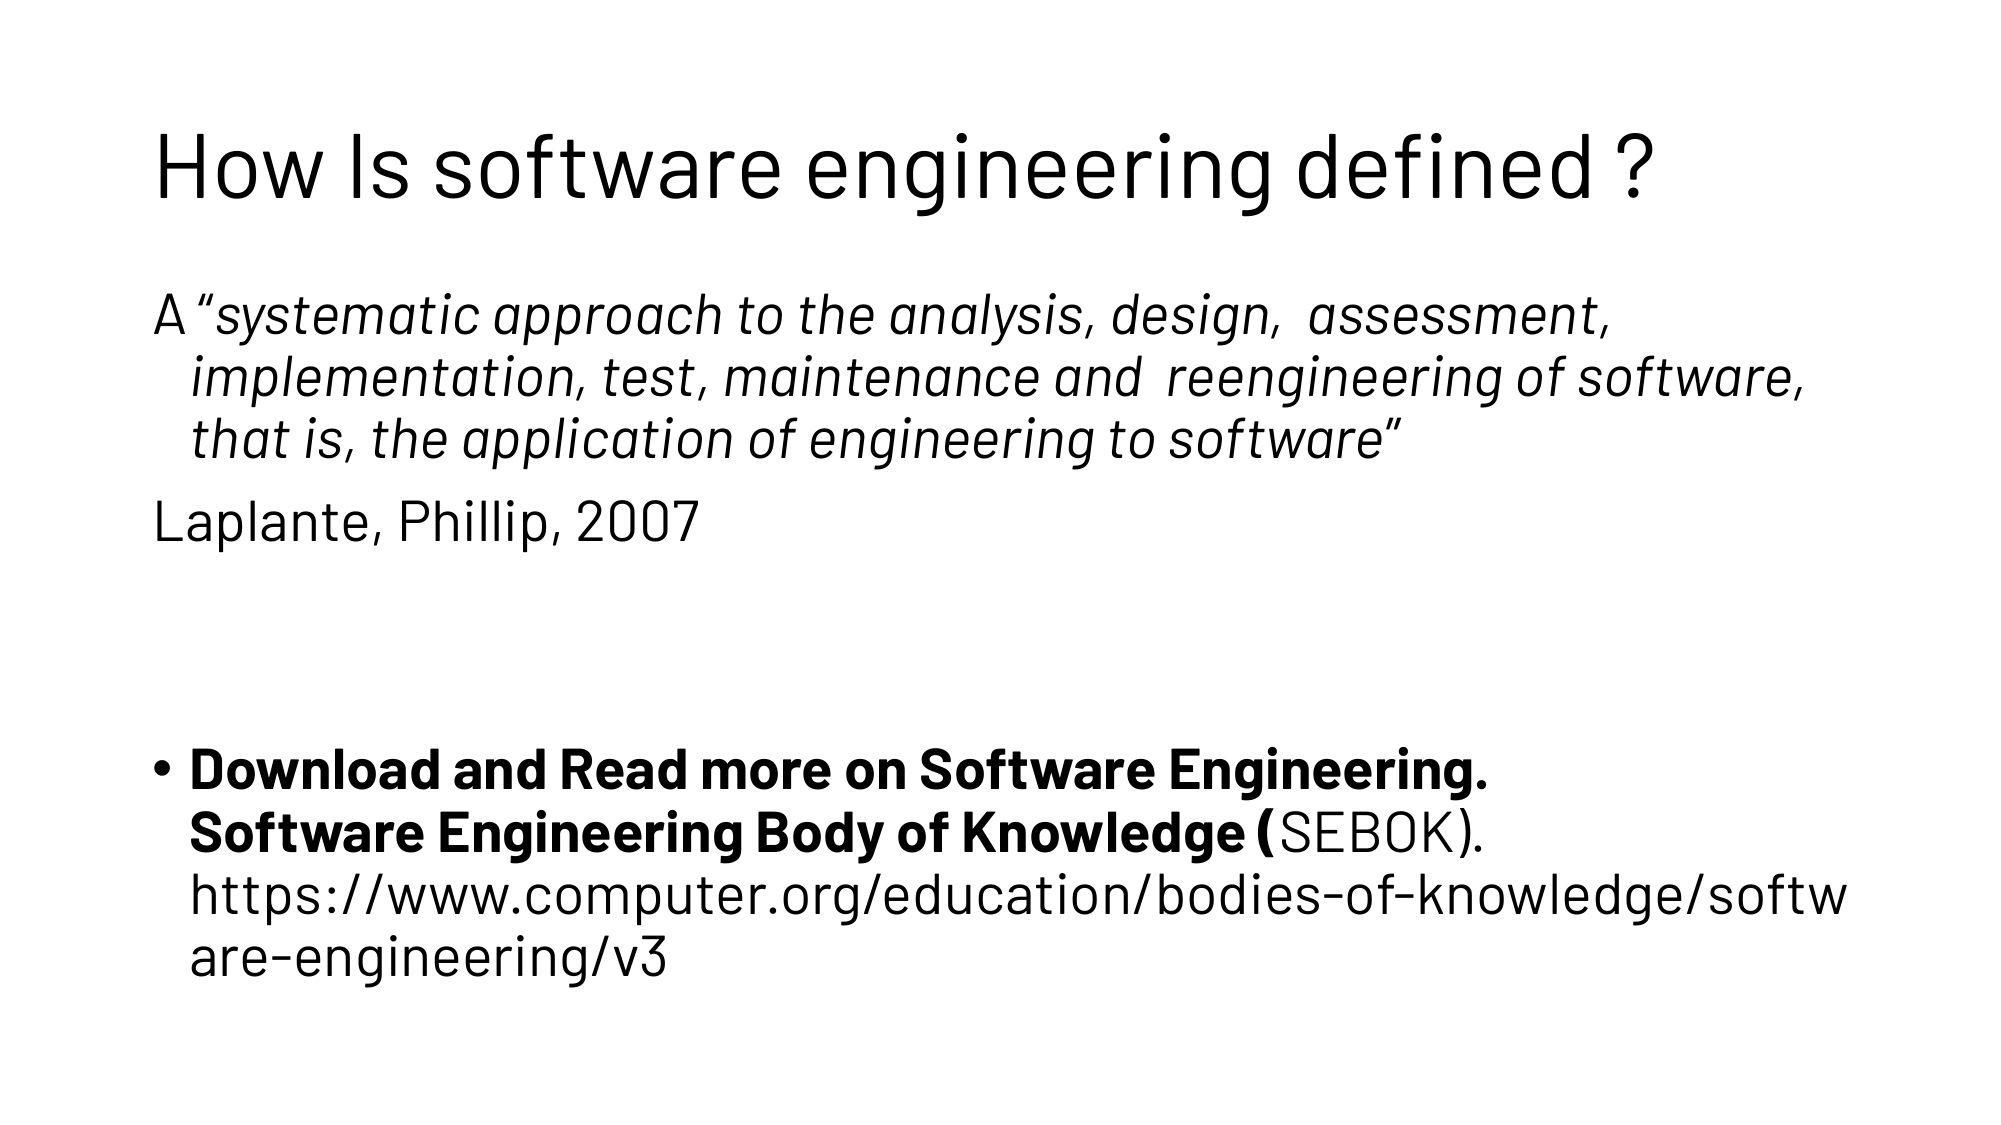

# How Is software engineering defined ?
A “systematic approach to the analysis, design,  assessment, implementation, test, maintenance and  reengineering of software, that is, the application of engineering to software”
Laplante, Phillip, 2007

Download and Read more on Software Engineering.
Software Engineering Body of Knowledge (SEBOK). https://www.computer.org/education/bodies-of-knowledge/software-engineering/v3